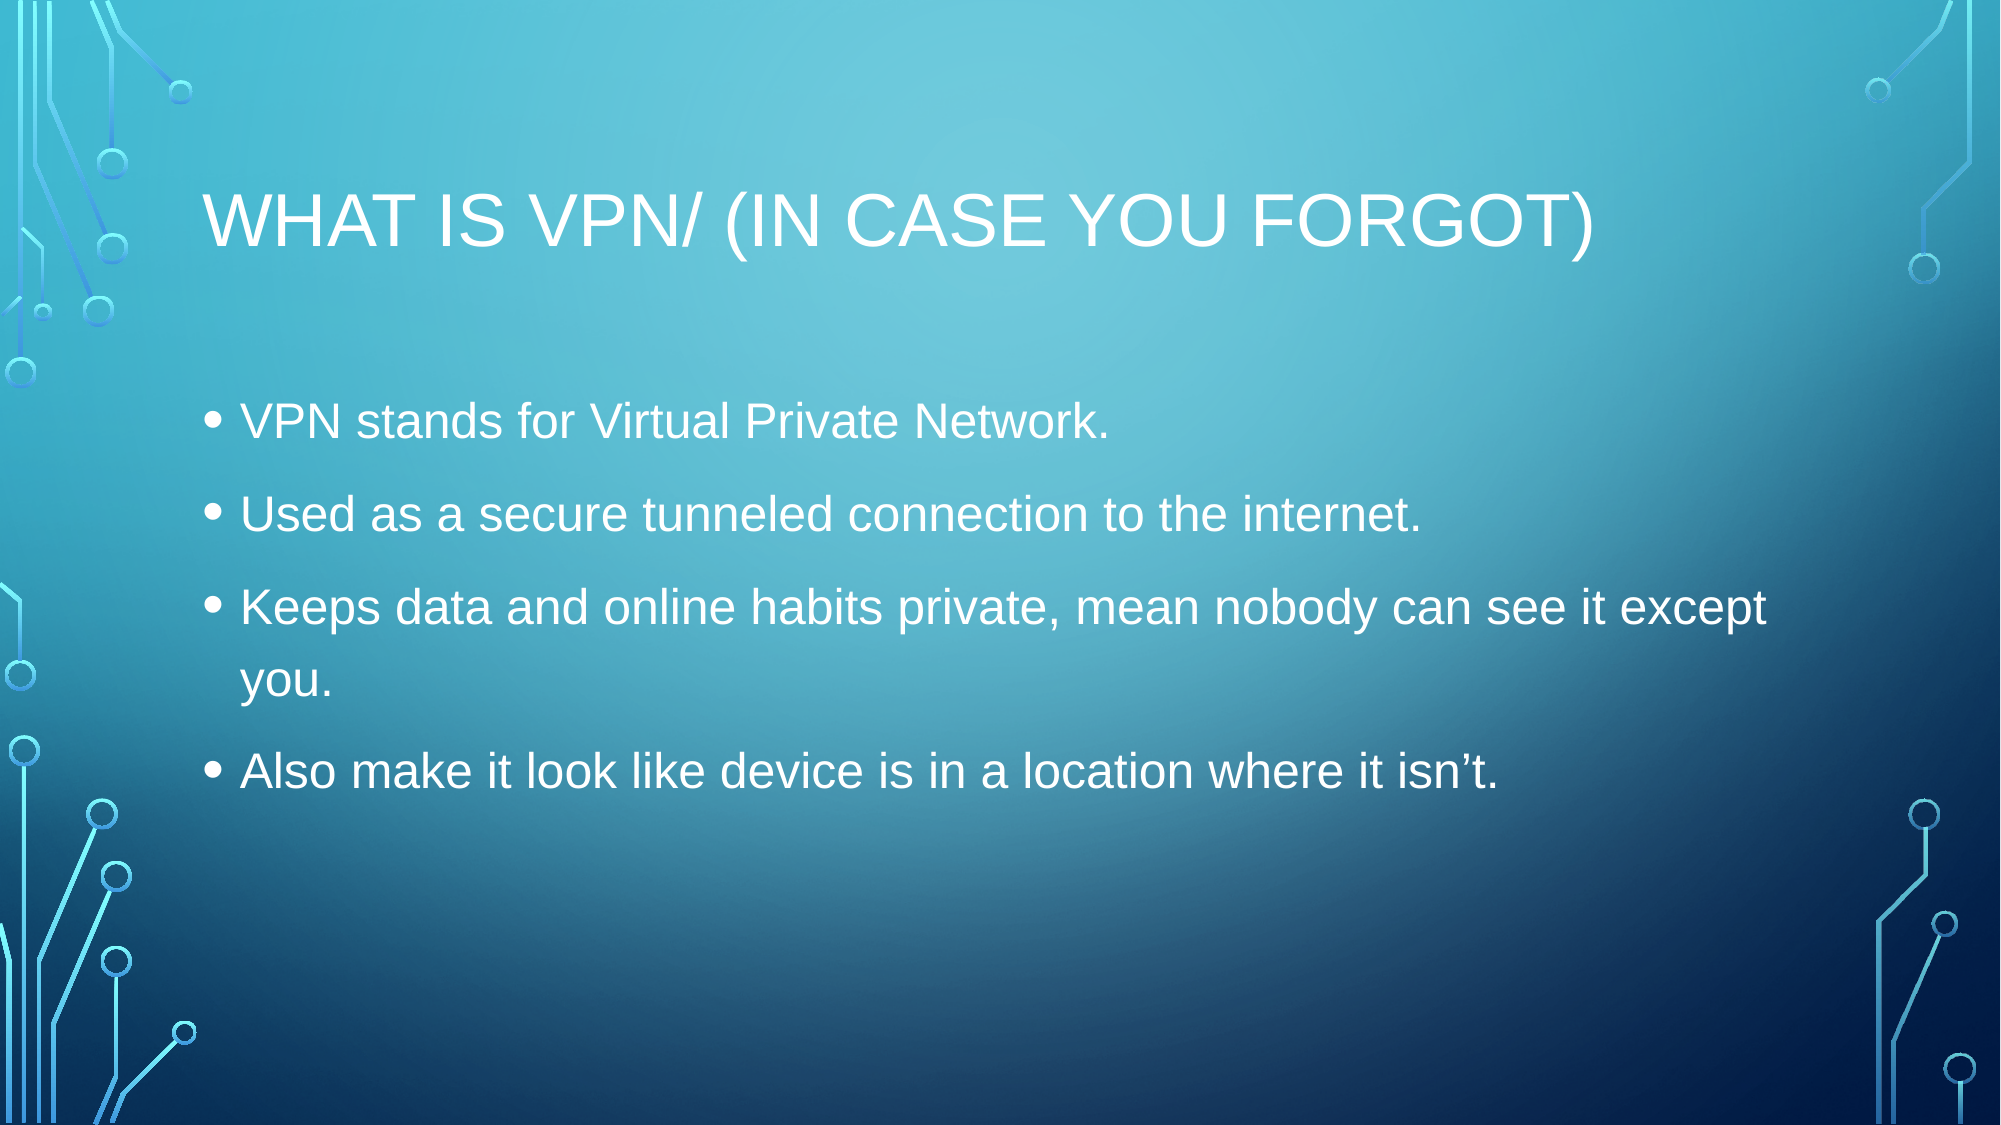

# What is VPN/ (in case you forgot)
VPN stands for Virtual Private Network.
Used as a secure tunneled connection to the internet.
Keeps data and online habits private, mean nobody can see it except you.
Also make it look like device is in a location where it isn’t.